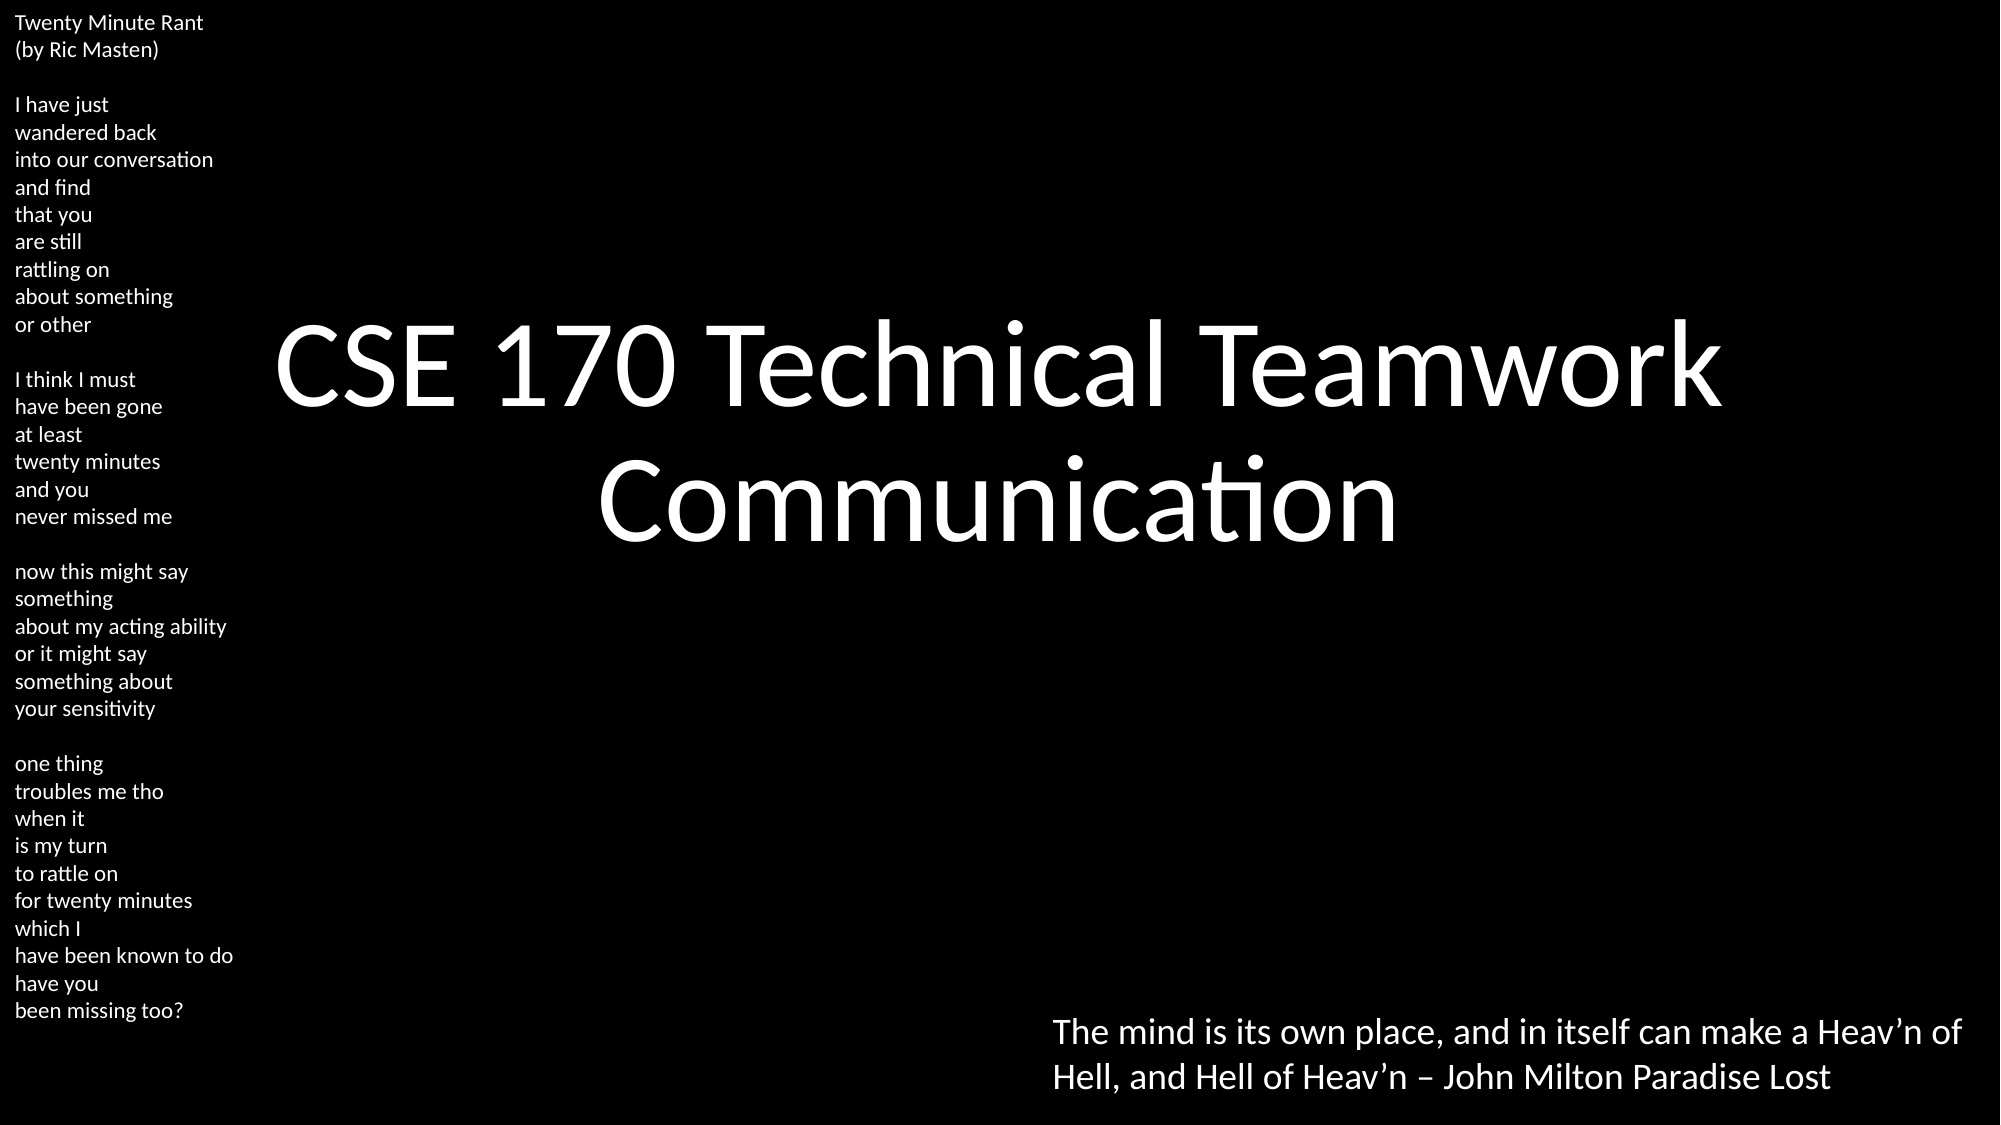

Twenty Minute Rant (by Ric Masten)

I have just
wandered back
into our conversation
and find
that you
are still
rattling on
about something
or other
I think I must
have been gone
at least
twenty minutes
and you
never missed me

now this might say
something
about my acting ability
or it might say
something about
your sensitivity
one thing
troubles me tho
when it
is my turn
to rattle on
for twenty minutes
which I
have been known to do
have you
been missing too?
# CSE 170 Technical Teamwork Communication

The mind is its own place, and in itself can make a Heav’n of Hell, and Hell of Heav’n – John Milton Paradise Lost